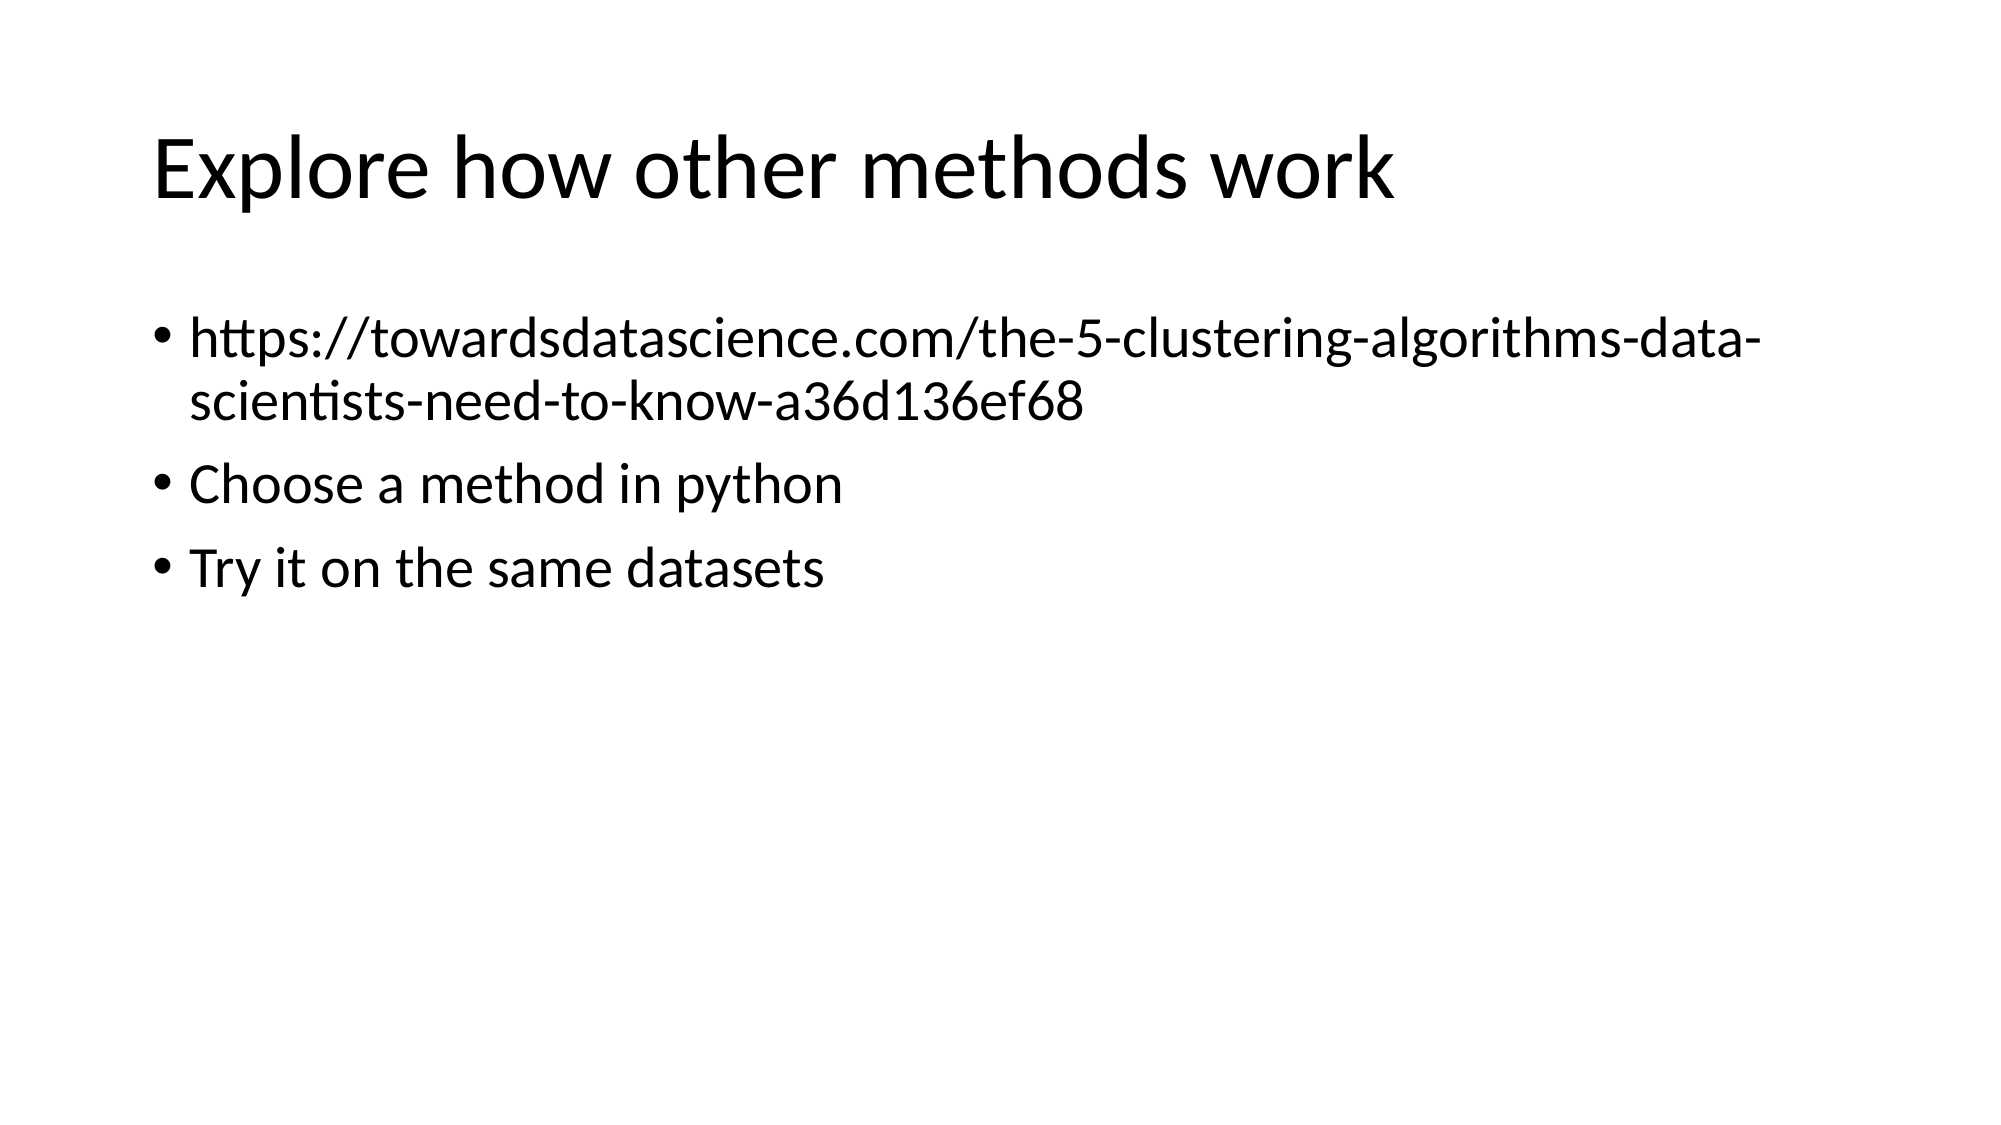

# Explore how other methods work
https://towardsdatascience.com/the-5-clustering-algorithms-data-scientists-need-to-know-a36d136ef68
Choose a method in python
Try it on the same datasets